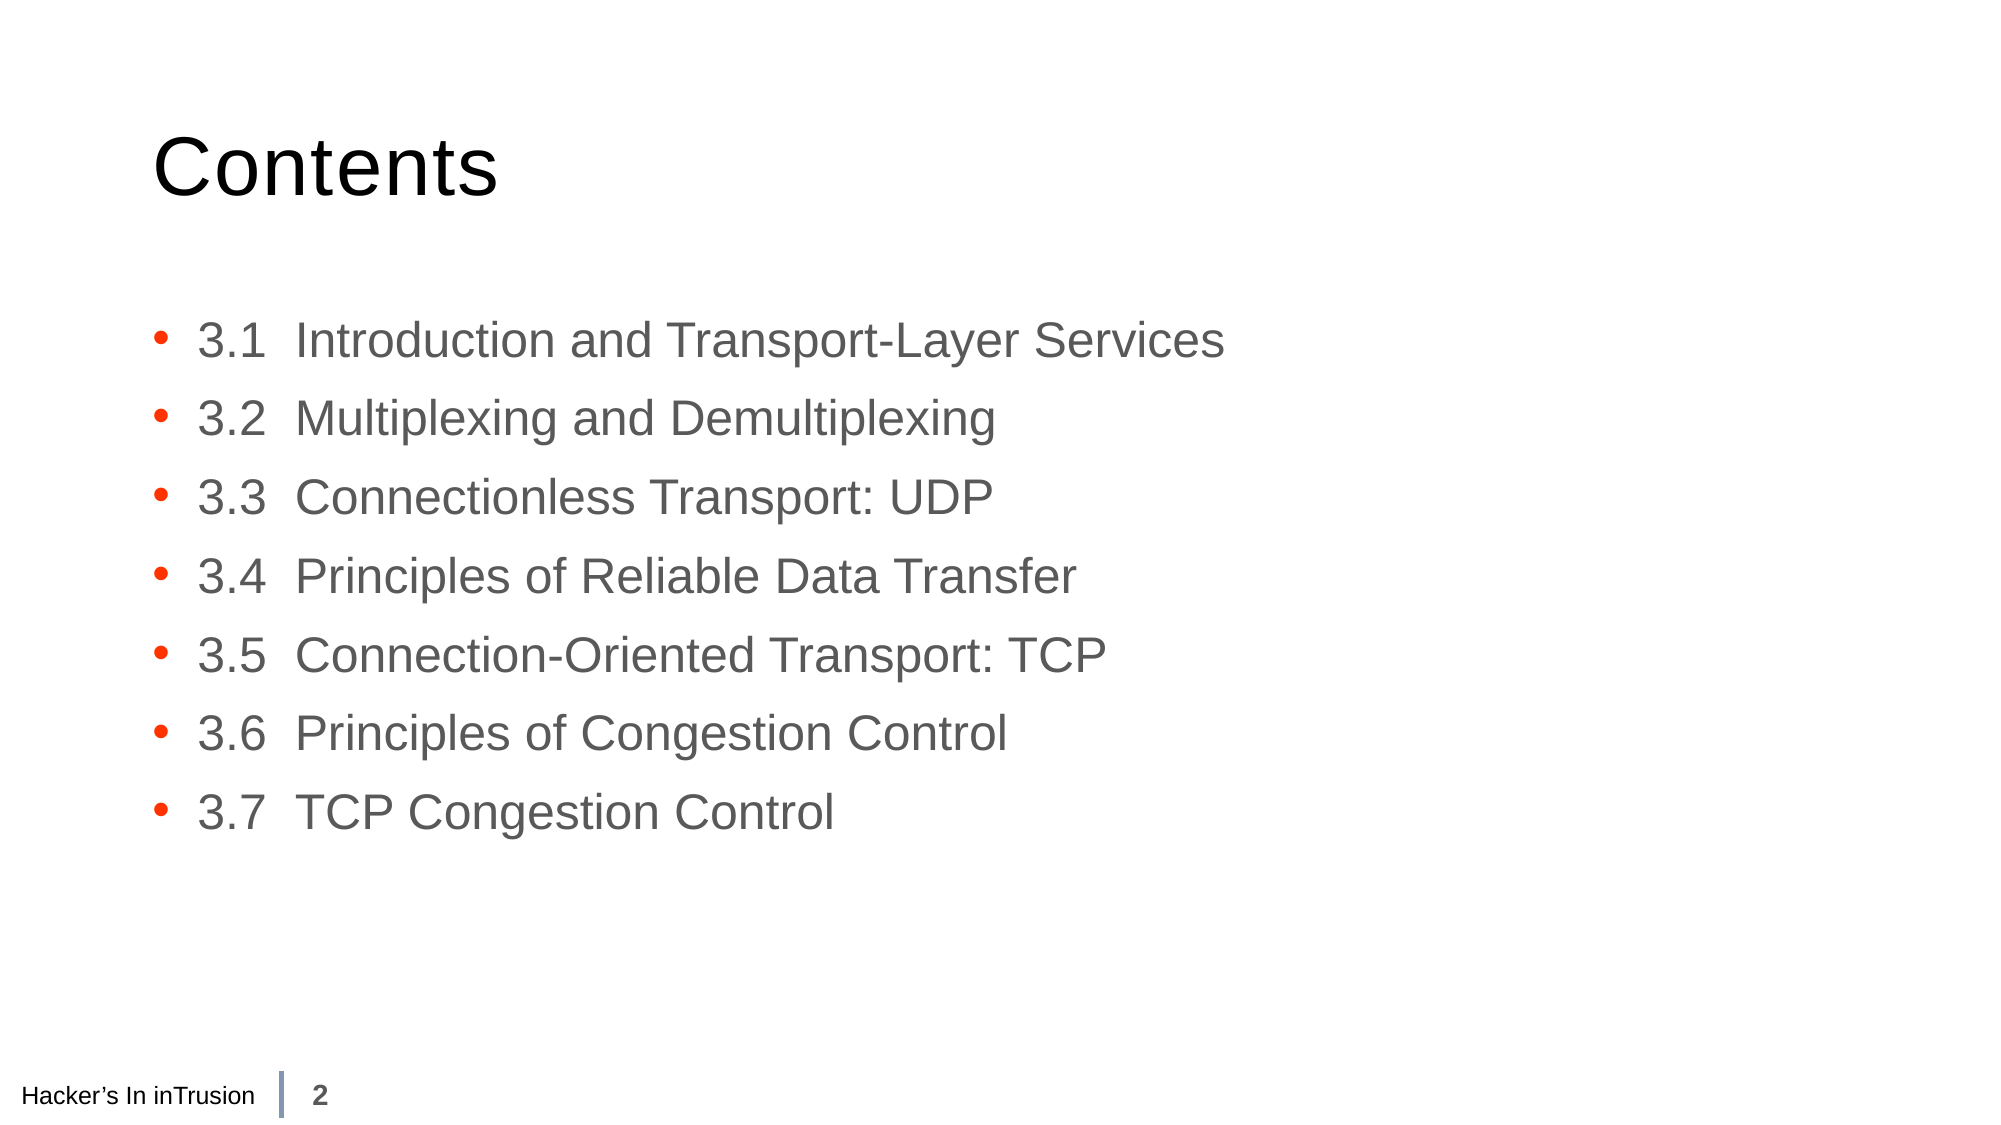

# Contents
3.1  Introduction and Transport-Layer Services
3.2  Multiplexing and Demultiplexing
3.3  Connectionless Transport: UDP
3.4  Principles of Reliable Data Transfer
3.5  Connection-Oriented Transport: TCP
3.6  Principles of Congestion Control
3.7  TCP Congestion Control